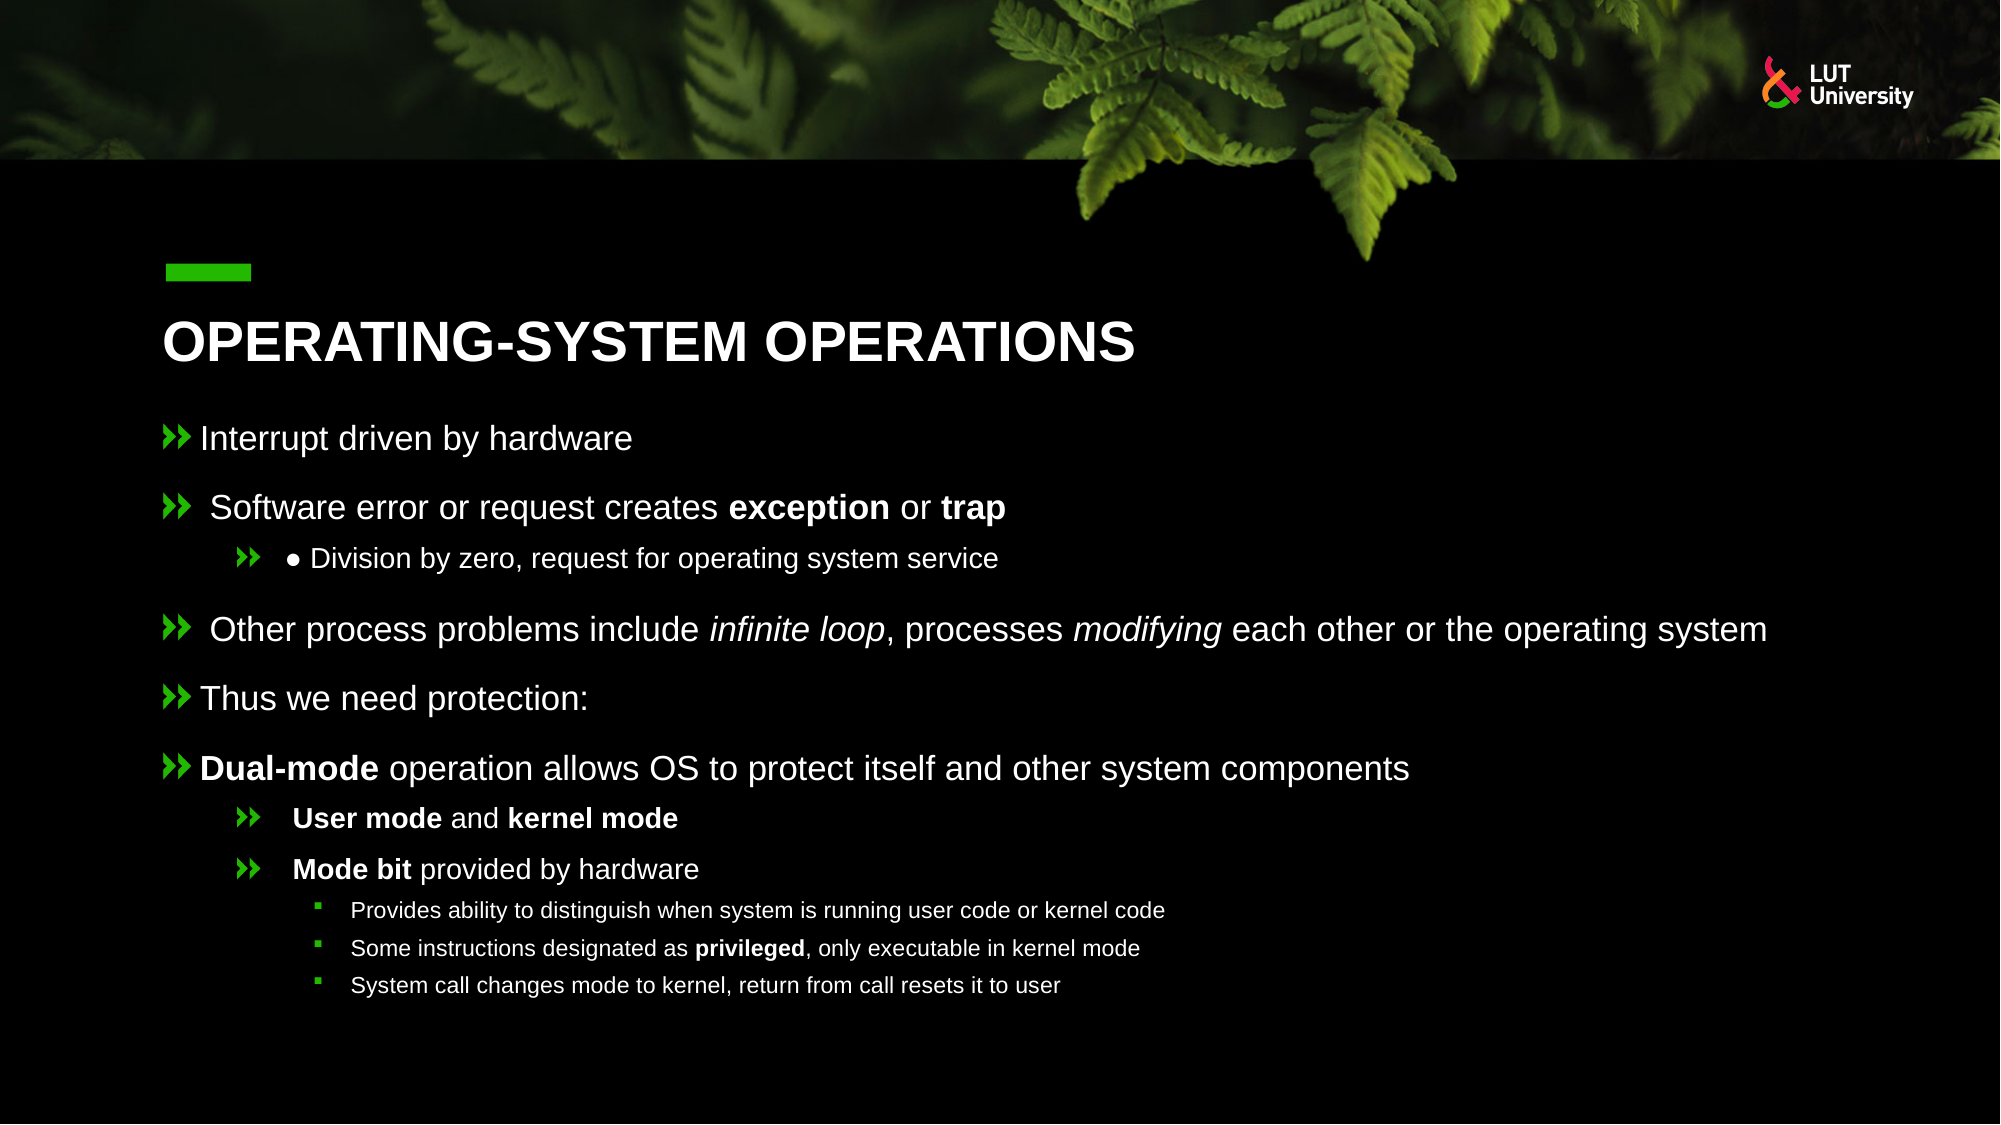

# Operating-System Operations
Interrupt driven by hardware
 Software error or request creates exception or trap
● Division by zero, request for operating system service
 Other process problems include infinite loop, processes modifying each other or the operating system
Thus we need protection:
Dual-mode operation allows OS to protect itself and other system components
 User mode and kernel mode
 Mode bit provided by hardware
Provides ability to distinguish when system is running user code or kernel code
Some instructions designated as privileged, only executable in kernel mode
System call changes mode to kernel, return from call resets it to user